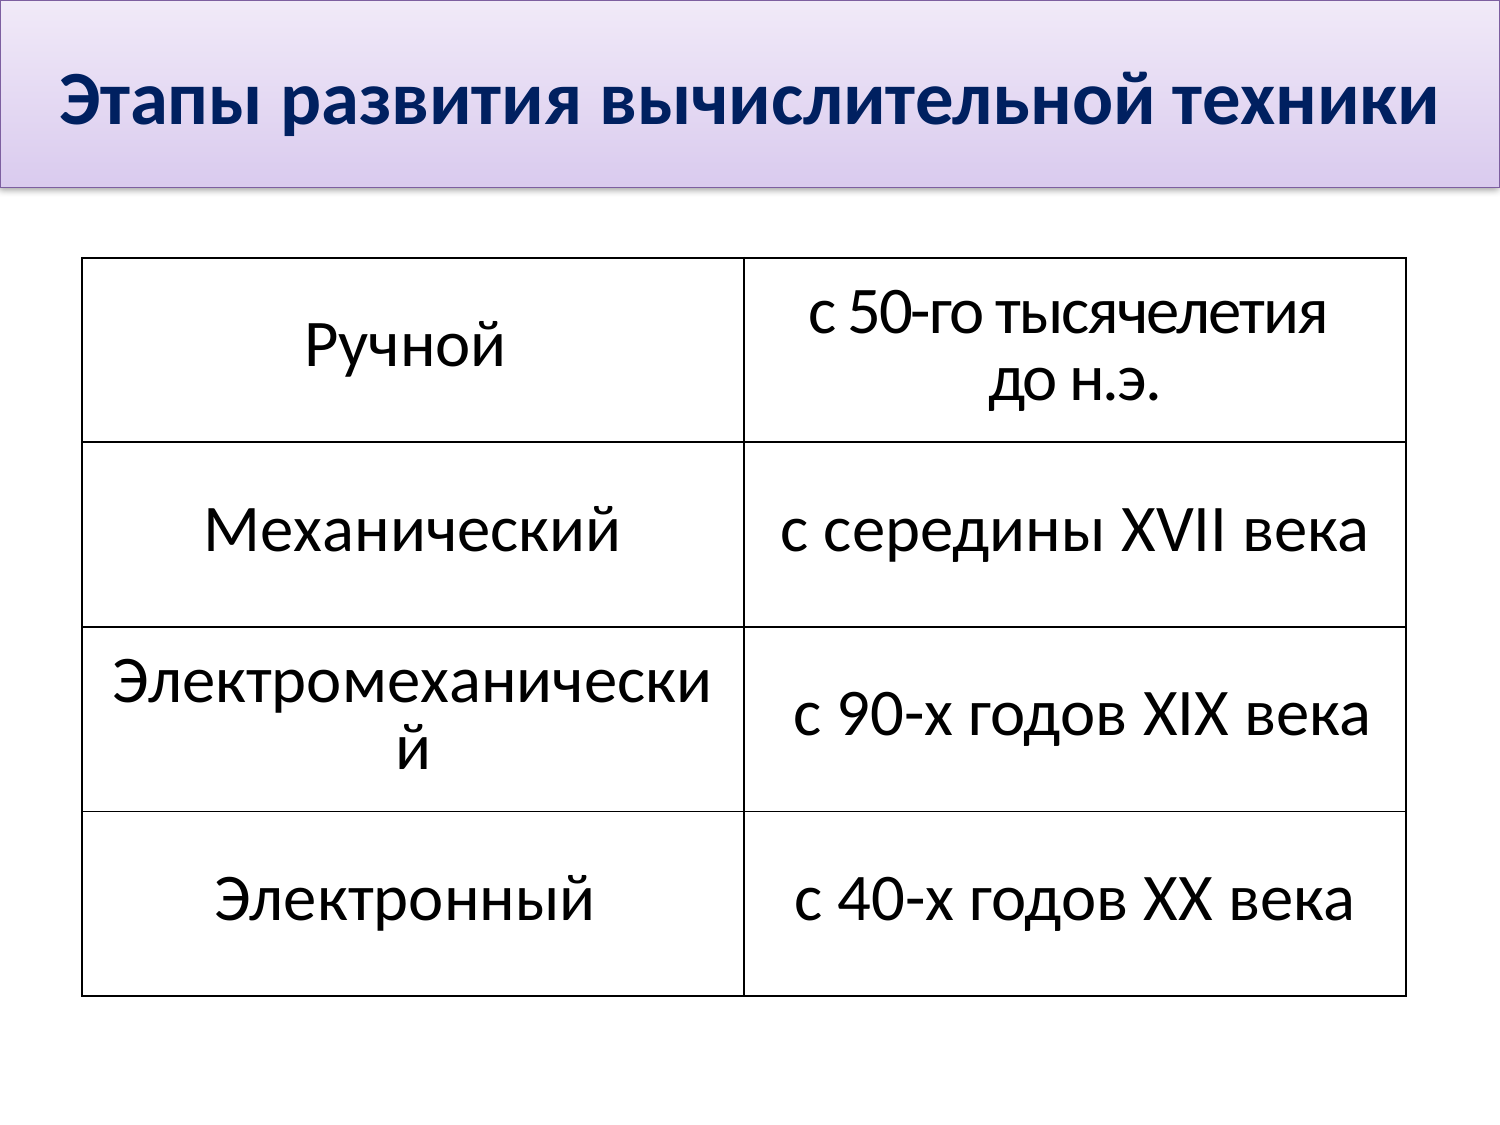

# Этапы развития вычислительной техники
| Ручной | с 50-го тысячелетия до н.э. |
| --- | --- |
| Механический | с середины XVII века |
| Электромеханический | с 90-х годов XIX века |
| Электронный | с 40-х годов XX века |